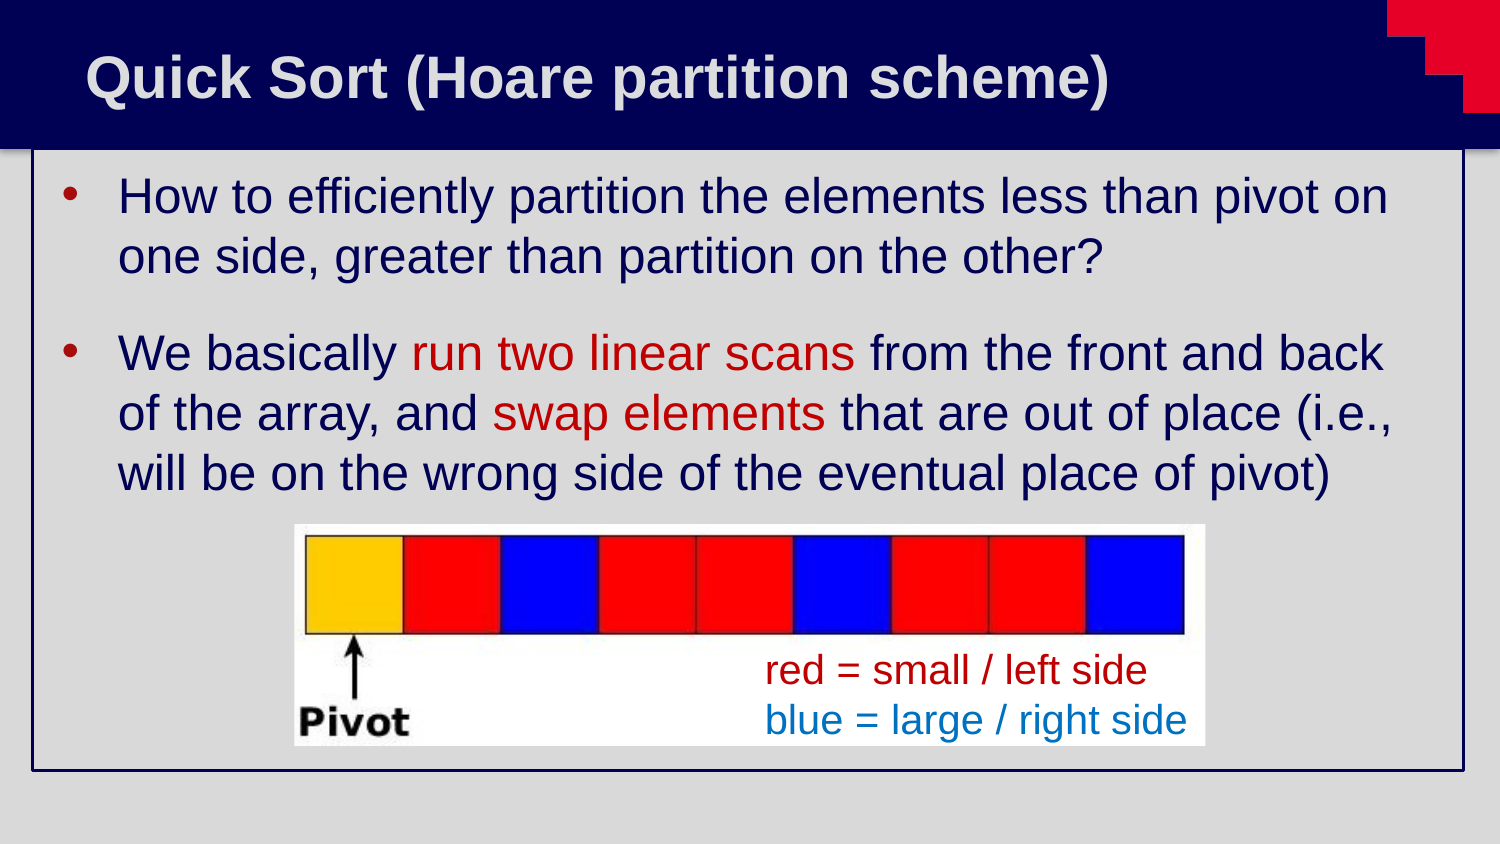

# Quick Sort (Hoare partition scheme)
How to efficiently partition the elements less than pivot on one side, greater than partition on the other?
We basically run two linear scans from the front and back of the array, and swap elements that are out of place (i.e., will be on the wrong side of the eventual place of pivot)

red = small / left side
blue = large / right side